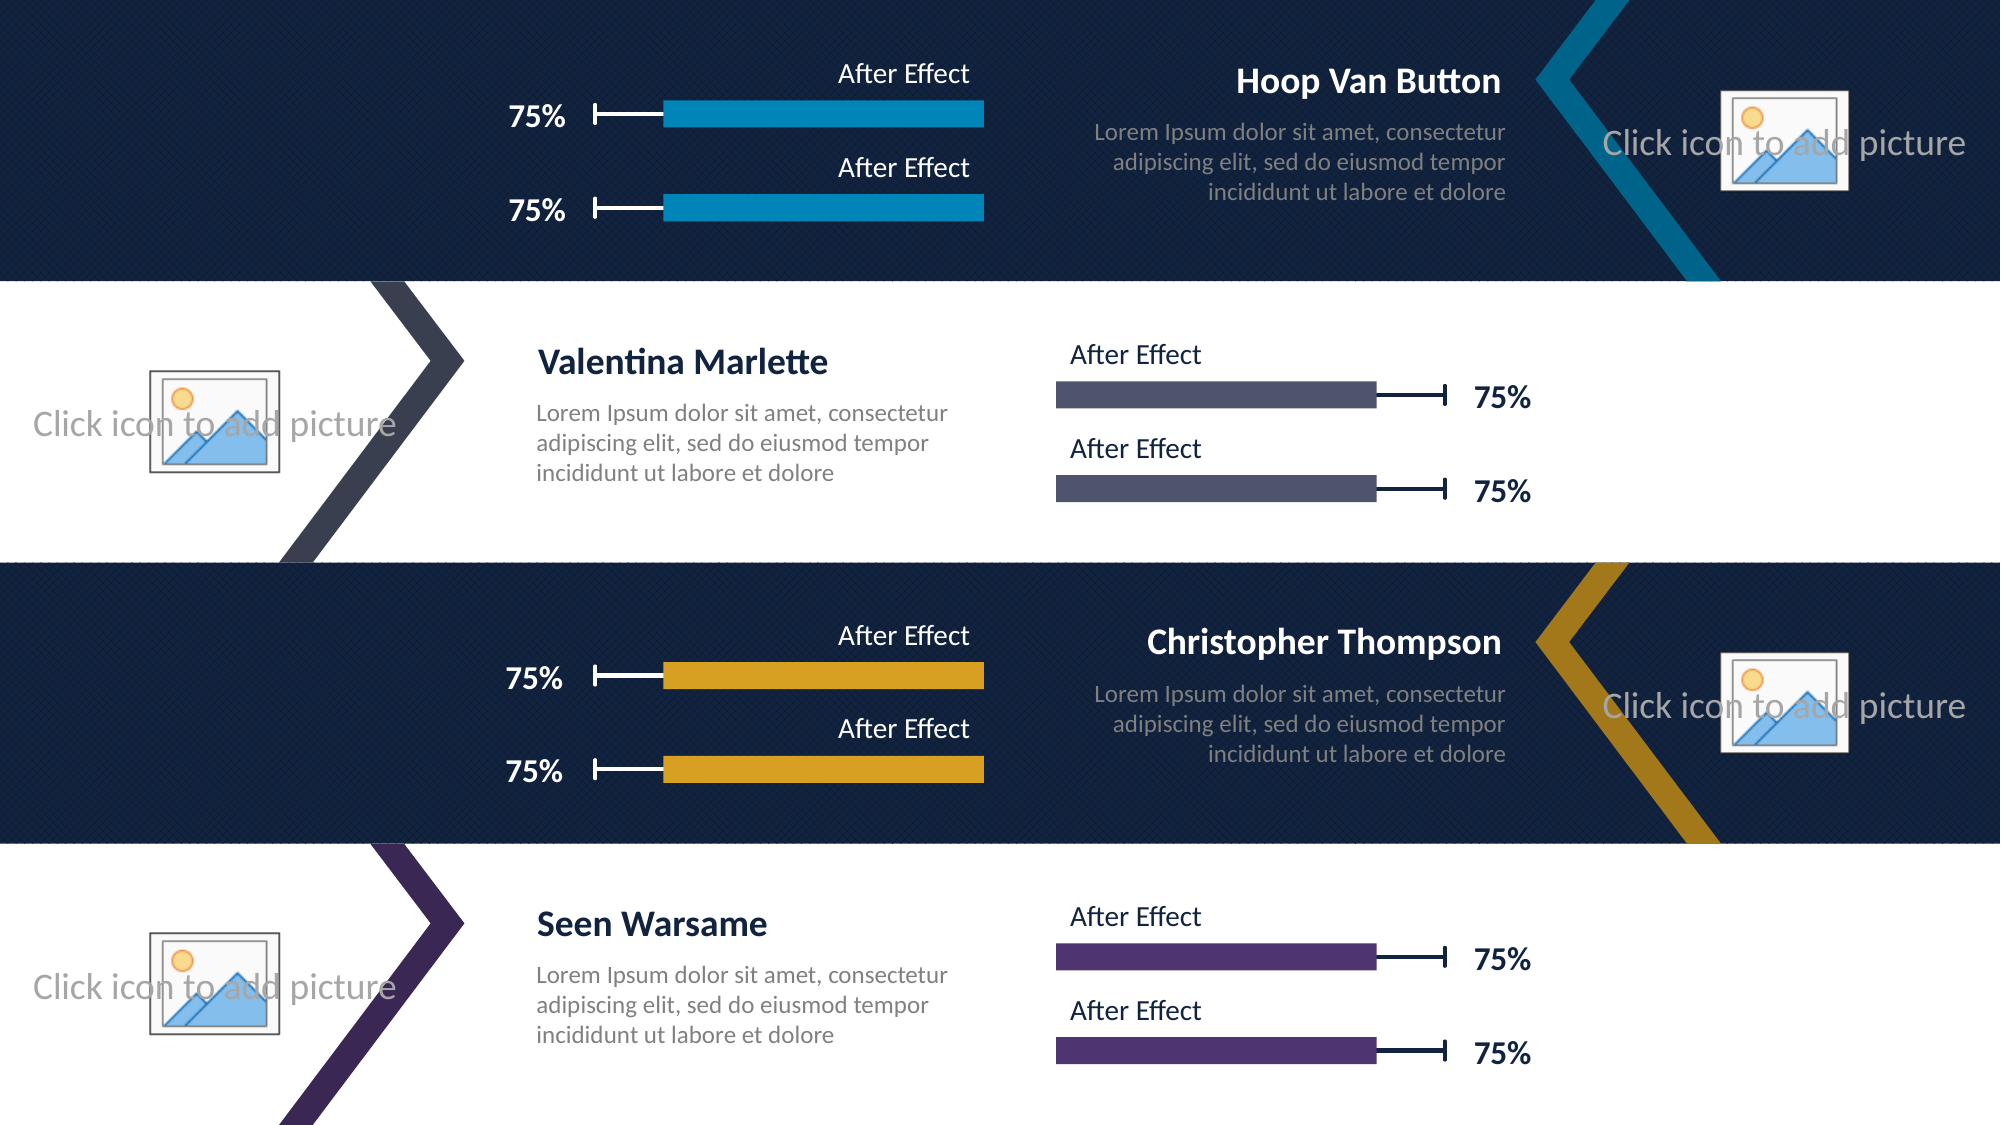

After Effect
Hoop Van Button
Lorem Ipsum dolor sit amet, consectetur adipiscing elit, sed do eiusmod tempor incididunt ut labore et dolore
75%

After Effect
75%

After Effect
Valentina Marlette
Lorem Ipsum dolor sit amet, consectetur adipiscing elit, sed do eiusmod tempor incididunt ut labore et dolore
75%

After Effect
75%

After Effect
Christopher Thompson
Lorem Ipsum dolor sit amet, consectetur adipiscing elit, sed do eiusmod tempor incididunt ut labore et dolore
75%

After Effect
75%

After Effect
Seen Warsame
Lorem Ipsum dolor sit amet, consectetur adipiscing elit, sed do eiusmod tempor incididunt ut labore et dolore
75%

After Effect
75%